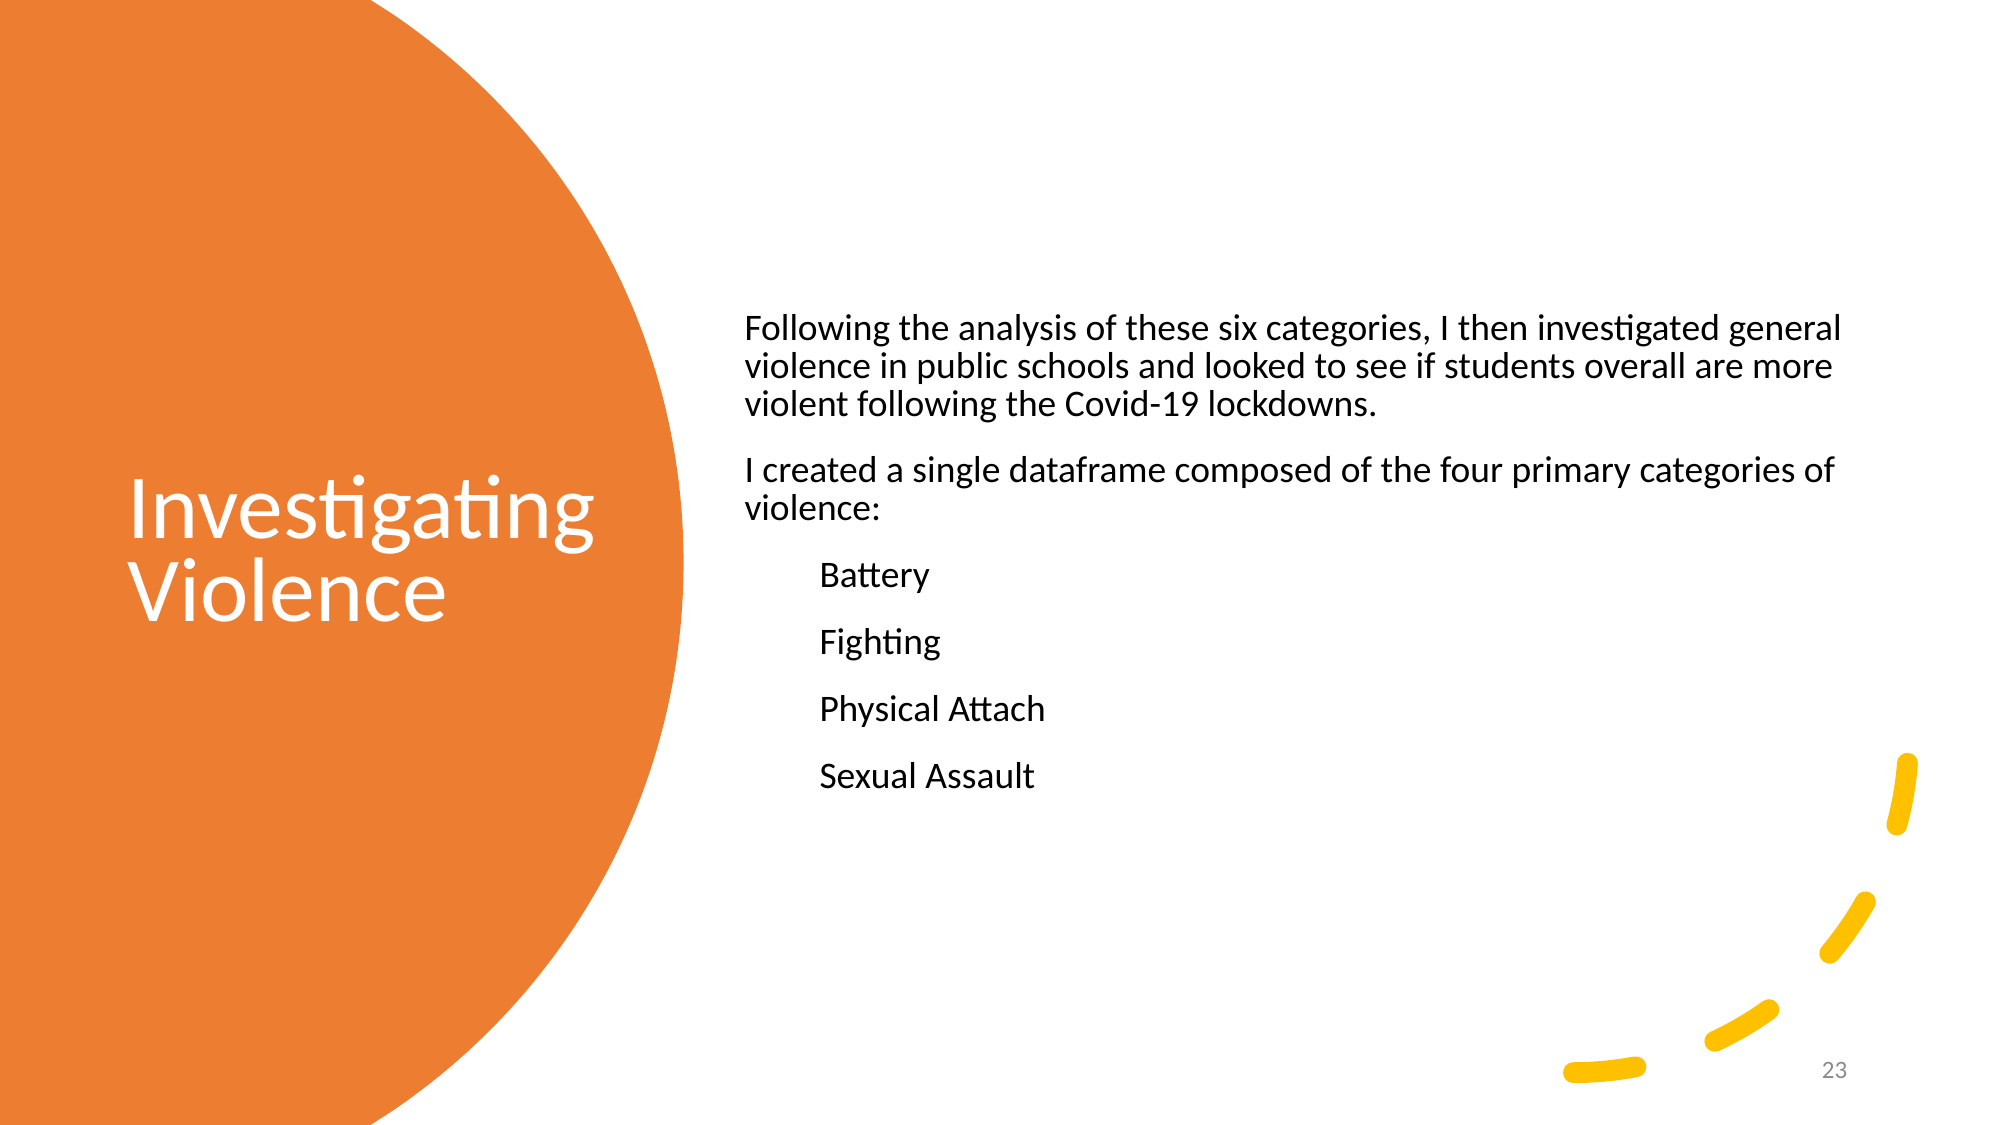

Following the analysis of these six categories, I then investigated general violence in public schools and looked to see if students overall are more violent following the Covid-19 lockdowns.
I created a single dataframe composed of the four primary categories of violence:
Battery
Fighting
Physical Attach
Sexual Assault
Investigating Violence

23